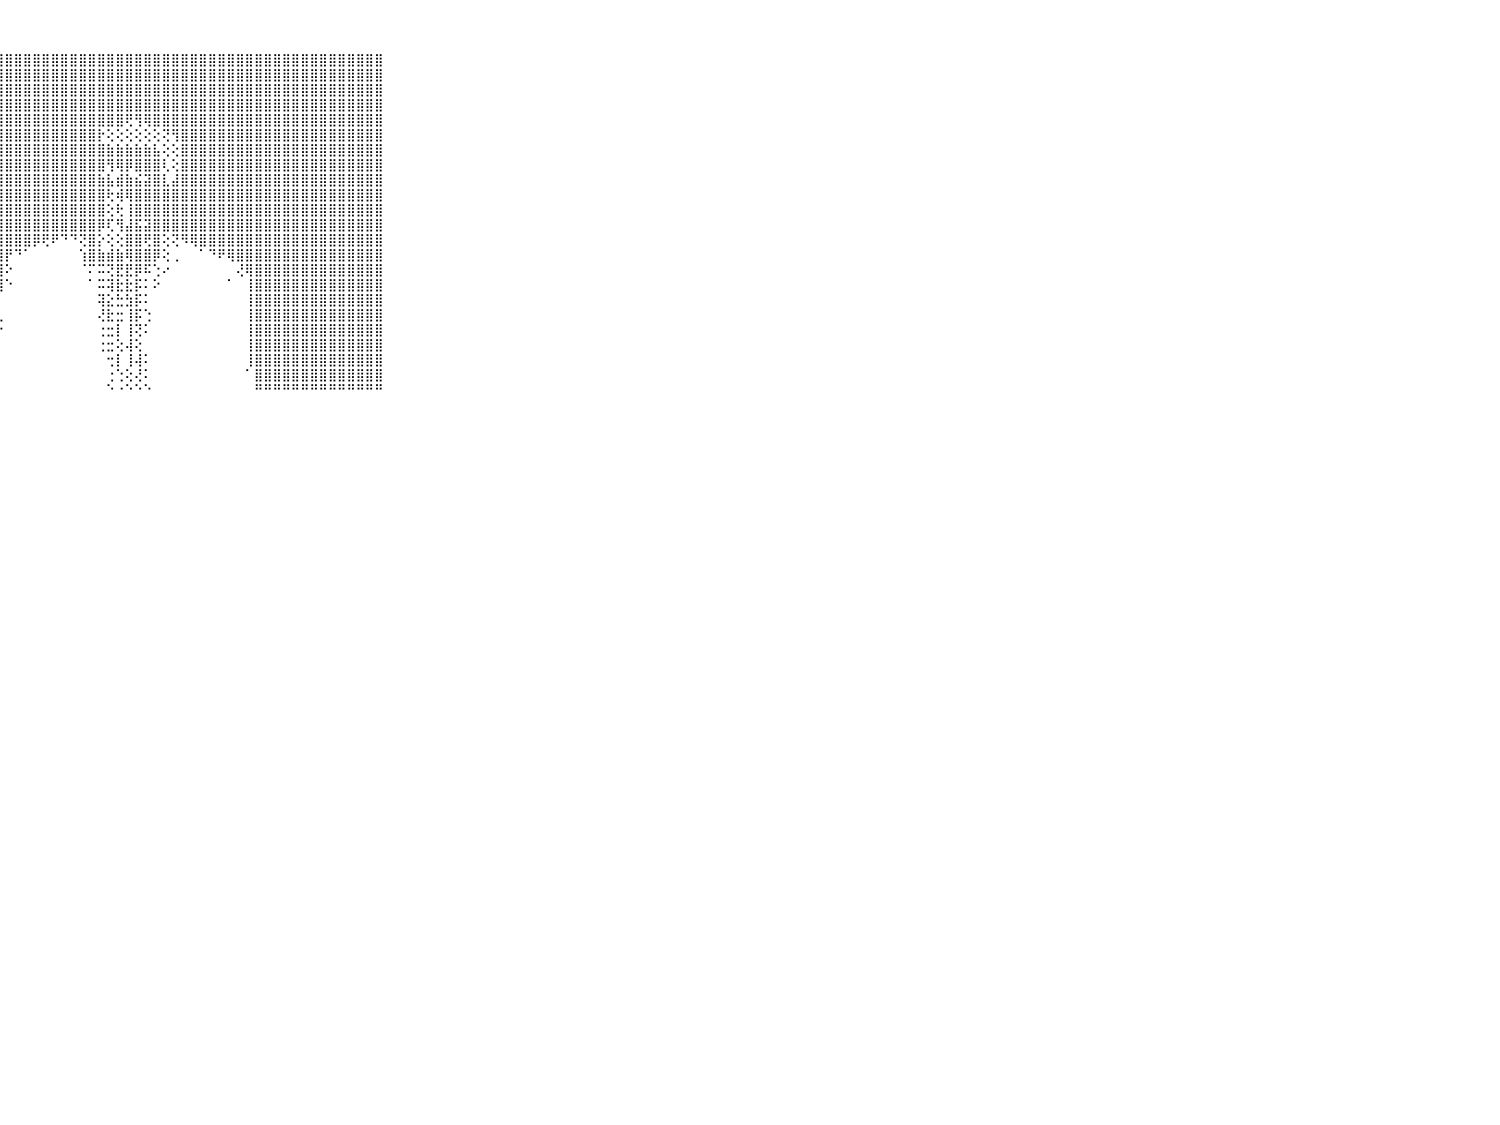

⠀⠀⠀⠀⠀⠀⠀⠀⠀⠀⠀⣿⣿⣿⣿⣿⣿⣿⣿⣿⣿⣿⣿⣿⣿⣿⣿⣿⣿⣿⣿⣿⣿⣿⣿⣿⣿⣿⣿⣿⣿⣿⣿⣿⣿⣿⣿⣿⣿⣿⣿⣿⣿⣿⣿⣿⣿⣿⣿⣿⣿⣿⣿⣿⣿⣿⣿⣿⣿⠀⠀⠀⠀⠀⠀⠀⠀⠀⠀⠀⠀
⠀⠀⠀⠀⠀⠀⠀⠀⠀⠀⠀⣿⣿⣿⣿⣿⣿⣿⣿⣿⣿⣿⣿⣿⣿⣿⣿⣿⣿⣿⣿⣿⣿⣿⣿⣿⣿⣿⣿⣿⣿⣿⣿⣿⣿⣿⣿⣿⣿⣿⣿⣿⣿⣿⣿⣿⣿⣿⣿⣿⣿⣿⣿⣿⣿⣿⣿⣿⣿⠀⠀⠀⠀⠀⠀⠀⠀⠀⠀⠀⠀
⠀⠀⠀⠀⠀⠀⠀⠀⠀⠀⠀⣿⣿⣿⣿⣿⣿⣿⣿⣿⣿⣿⣿⣿⣿⣿⣿⣿⣿⣿⣿⣿⣿⣿⣿⣿⣿⣿⣿⣿⣿⣿⣿⣿⣿⣿⣿⣿⣿⣿⣿⣿⣿⣿⣿⣿⣿⣿⣿⣿⣿⣿⣿⣿⣿⣿⣿⣿⣿⠀⠀⠀⠀⠀⠀⠀⠀⠀⠀⠀⠀
⠀⠀⠀⠀⠀⠀⠀⠀⠀⠀⠀⣿⣿⣿⣿⣿⣿⣿⣿⣿⣿⣿⣿⣿⣿⣿⣿⣿⣿⣿⣿⣿⣿⣿⣿⣿⣿⣿⣿⣿⣿⣿⣿⣿⣿⣿⣿⣿⣿⣿⣿⣿⣿⣿⣿⣿⣿⣿⣿⣿⣿⣿⣿⣿⣿⣿⣿⣿⣿⠀⠀⠀⠀⠀⠀⠀⠀⠀⠀⠀⠀
⠀⠀⠀⠀⠀⠀⠀⠀⠀⠀⠀⣿⣿⣿⣿⣿⣿⣿⣿⣿⣿⣿⣿⣿⣿⣿⣿⣿⣿⣿⣿⣿⣿⣿⣿⣿⣿⣿⣿⣿⣿⢟⢻⢿⣿⣿⣿⣿⣿⣿⣿⣿⣿⣿⣿⣿⣿⣿⣿⣿⣿⣿⣿⣿⣿⣿⣿⣿⣿⠀⠀⠀⠀⠀⠀⠀⠀⠀⠀⠀⠀
⠀⠀⠀⠀⠀⠀⠀⠀⠀⠀⠀⣿⣿⣿⣿⣿⣿⣿⣿⣿⣿⣿⣿⣿⣿⣿⣿⣿⣿⣿⣿⣿⣿⣿⣿⣿⣿⣿⡗⢕⢕⢕⢕⢕⢕⢝⢻⣿⣿⣿⣿⣿⣿⣿⣿⣿⣿⣿⣿⣿⣿⣿⣿⣿⣿⣿⣿⣿⣿⠀⠀⠀⠀⠀⠀⠀⠀⠀⠀⠀⠀
⠀⠀⠀⠀⠀⠀⠀⠀⠀⠀⠀⣿⣿⣿⣿⣿⣿⣿⣿⣿⣿⣿⣿⣿⣿⣿⣿⣿⣿⣿⣿⣿⣿⣿⣿⣿⣿⣿⣿⣷⣷⣷⣷⣷⣧⢕⢕⣿⣿⣿⣿⣿⣿⣿⣿⣿⣿⣿⣿⣿⣿⣿⣿⣿⣿⣿⣿⣿⣿⠀⠀⠀⠀⠀⠀⠀⠀⠀⠀⠀⠀
⠀⠀⠀⠀⠀⠀⠀⠀⠀⠀⠀⣿⣿⣿⣿⣿⣿⣿⣿⣿⣿⣿⣿⣿⣿⣿⣿⣿⣿⣿⣿⣿⣿⣿⣿⣿⣿⣿⣿⢻⢿⡿⣿⣿⣿⢇⢕⣿⣿⣿⣿⣿⣿⣿⣿⣿⣿⣿⣿⣿⣿⣿⣿⣿⣿⣿⣿⣿⣿⠀⠀⠀⠀⠀⠀⠀⠀⠀⠀⠀⠀
⠀⠀⠀⠀⠀⠀⠀⠀⠀⠀⠀⣿⣿⣿⣿⣿⣿⣿⣿⣿⣿⣿⣿⣿⣿⣿⣿⣿⣿⣿⣿⣿⣿⣿⣿⣿⣿⣿⣷⣧⣾⣷⣮⣽⣿⣇⣼⣿⣿⣿⣿⣿⣿⣿⣿⣿⣿⣿⣿⣿⣿⣿⣿⣿⣿⣿⣿⣿⣿⠀⠀⠀⠀⠀⠀⠀⠀⠀⠀⠀⠀
⠀⠀⠀⠀⠀⠀⠀⠀⠀⠀⠀⣿⣿⣿⣿⣿⣿⣿⣿⣿⣿⣿⣿⣿⣿⣿⣿⣿⣿⣿⣿⣿⣿⣿⣿⣿⣿⣿⣿⢗⢾⢿⣿⣿⣿⣿⣿⣿⣿⣿⣿⣿⣿⣿⣿⣿⣿⣿⣿⣿⣿⣿⣿⣿⣿⣿⣿⣿⣿⠀⠀⠀⠀⠀⠀⠀⠀⠀⠀⠀⠀
⠀⠀⠀⠀⠀⠀⠀⠀⠀⠀⠀⣿⣿⣿⣿⣿⣿⣿⣿⣿⣿⣿⣿⣿⣿⣿⣿⣿⣿⣿⣿⣿⣿⣿⣿⣿⣿⣿⣿⢕⢗⢸⣿⣿⣿⣿⣿⣿⣿⣿⣿⣿⣿⣿⣿⣿⣿⣿⣿⣿⣿⣿⣿⣿⣿⣿⣿⣿⣿⠀⠀⠀⠀⠀⠀⠀⠀⠀⠀⠀⠀
⠀⠀⠀⠀⠀⠀⠀⠀⠀⠀⠀⣿⣿⣿⣿⣿⣿⣿⣿⣿⣿⣿⣿⣿⣿⣿⣿⣿⣿⣿⣿⣿⣿⣿⣿⣿⣿⣿⡿⢏⢻⣼⣯⣽⣿⣿⣿⣿⣿⣿⣿⣿⣿⣿⣿⣿⣿⣿⣿⣿⣿⣿⣿⣿⣿⣿⣿⣿⣿⠀⠀⠀⠀⠀⠀⠀⠀⠀⠀⠀⠀
⠀⠀⠀⠀⠀⠀⠀⠀⠀⠀⠀⣿⣿⣿⣿⣿⣿⣿⣿⣿⣿⣿⣿⣿⣿⣿⣿⣿⣿⣿⣿⡿⢟⠟⠙⠙⢝⣿⡕⢕⢕⣿⣿⢟⣿⢕⢝⠻⢿⣿⣿⣿⣿⣿⣿⣿⣿⣿⣿⣿⣿⣿⣿⣿⣿⣿⣿⣿⣿⠀⠀⠀⠀⠀⠀⠀⠀⠀⠀⠀⠀
⠀⠀⠀⠀⠀⠀⠀⠀⠀⠀⠀⣿⣿⣿⣿⣿⣿⣿⣿⣿⣿⣿⣿⣿⣿⣿⣿⣿⡟⠙⠁⠀⠀⠀⠀⠀⢱⣿⣷⣾⣷⢿⣿⣿⡿⢕⢀⠀⠀⠁⠙⠟⢿⣿⣿⣿⣿⣿⣿⣿⣿⣿⣿⣿⣿⣿⣿⣿⣿⠀⠀⠀⠀⠀⠀⠀⠀⠀⠀⠀⠀
⠀⠀⠀⠀⠀⠀⠀⠀⠀⠀⠀⣿⣿⣿⣿⣿⣿⣿⣿⣿⣿⣿⣿⣿⣿⣿⣿⣿⠕⠀⠀⠀⠀⠀⠀⠀⠈⠍⠭⢝⣟⣟⡿⠯⢑⠔⠀⠀⠀⠀⠀⠀⠀⢜⢿⣿⣿⣿⣿⣿⣿⣿⣿⣿⣿⣿⣿⣿⣿⠀⠀⠀⠀⠀⠀⠀⠀⠀⠀⠀⠀
⠀⠀⠀⠀⠀⠀⠀⠀⠀⠀⠀⣿⣿⣿⣿⣿⣿⣿⣿⣿⣿⣿⣿⣿⣿⣿⣿⣿⠑⠀⠀⠀⠀⠀⠀⠀⠀⠁⠭⢽⣗⣗⡯⠅⠕⠀⠀⠀⠀⠀⠀⠀⠁⠀⢸⣿⣿⣿⣿⣿⣿⣿⣿⣿⣿⣿⣿⣿⣿⠀⠀⠀⠀⠀⠀⠀⠀⠀⠀⠀⠀
⠀⠀⠀⠀⠀⠀⠀⠀⠀⠀⠀⣿⣿⣿⣿⣿⣿⣿⣿⣿⣿⣿⣿⣿⣿⣿⣿⡇⠀⠀⠀⠀⠀⠀⠀⠀⠀⠀⢽⣕⣓⣳⡯⠅⠀⠀⠀⠀⠀⠀⠀⠀⠀⠀⢸⣿⣿⣿⣿⣿⣿⣿⣿⣿⣿⣿⣿⣿⣿⠀⠀⠀⠀⠀⠀⠀⠀⠀⠀⠀⠀
⠀⠀⠀⠀⠀⠀⠀⠀⠀⠀⠀⣿⣿⣿⣿⣿⣿⣿⣿⣿⣿⣿⣿⣿⣿⣿⣿⢇⠀⠀⠀⠀⠀⠀⠀⠀⠀⠀⢜⣗⣒⢸⡯⢑⠀⠀⠀⠀⠀⠀⠀⠀⠀⠀⢸⣿⣿⣿⣿⣿⣿⣿⣿⣿⣿⣿⣿⣿⣿⠀⠀⠀⠀⠀⠀⠀⠀⠀⠀⠀⠀
⠀⠀⠀⠀⠀⠀⠀⠀⠀⠀⠀⣿⣿⣿⣿⣿⣿⣿⣿⣿⣿⣿⣿⣿⣿⣿⣿⠑⠀⠀⠀⠀⠀⠀⠀⠀⠀⠀⢐⣒⡇⢸⢝⠅⠀⠀⠀⠀⠀⠀⠀⠀⠀⠀⢸⣿⣿⣿⣿⣿⣿⣿⣿⣿⣿⣿⣿⣿⣿⠀⠀⠀⠀⠀⠀⠀⠀⠀⠀⠀⠀
⠀⠀⠀⠀⠀⠀⠀⠀⠀⠀⠀⣿⣿⣿⣿⣿⣿⣿⣿⣿⣿⣿⣿⣿⣿⣿⡏⠀⠀⠀⠀⠀⠀⠀⠀⠀⠀⠀⢐⣒⢕⢼⢕⠀⠀⠀⠀⠀⠀⠀⠀⠀⠀⠀⢸⣿⣿⣿⣿⣿⣿⣿⣿⣿⣿⣿⣿⣿⣿⠀⠀⠀⠀⠀⠀⠀⠀⠀⠀⠀⠀
⠀⠀⠀⠀⠀⠀⠀⠀⠀⠀⠀⣿⣿⣿⣿⣿⣿⣿⣿⣿⣿⣿⣿⣿⣿⣿⠇⠀⠀⠀⠀⠀⠀⠀⠀⠀⠀⠀⠀⢒⡇⢸⢼⠅⠀⠀⠀⠀⠀⠀⠀⠀⠀⠀⢸⣿⣿⣿⣿⣿⣿⣿⣿⣿⣿⣿⣿⣿⣿⠀⠀⠀⠀⠀⠀⠀⠀⠀⠀⠀⠀
⠀⠀⠀⠀⠀⠀⠀⠀⠀⠀⠀⣿⣿⣿⣿⣿⣿⣿⣿⣿⣿⣿⣿⣿⣿⣿⡄⠀⠀⠀⠀⠀⠀⠀⠀⠀⠀⠀⠀⢐⢑⢕⢜⠅⠀⠀⠀⠀⠀⠀⠀⠀⠀⠀⠁⣿⣿⣿⣿⣿⣿⣿⣿⣿⣿⣿⣿⣿⣿⠀⠀⠀⠀⠀⠀⠀⠀⠀⠀⠀⠀
⠀⠀⠀⠀⠀⠀⠀⠀⠀⠀⠀⠛⠛⠛⠛⠛⠛⠛⠛⠛⠛⠛⠛⠛⠛⠛⠃⠀⠀⠀⠀⠀⠀⠀⠀⠀⠀⠀⠀⠑⠐⠑⠑⠑⠀⠀⠀⠀⠀⠀⠀⠀⠀⠀⠀⠛⠛⠛⠛⠛⠛⠛⠛⠛⠛⠛⠛⠛⠛⠀⠀⠀⠀⠀⠀⠀⠀⠀⠀⠀⠀